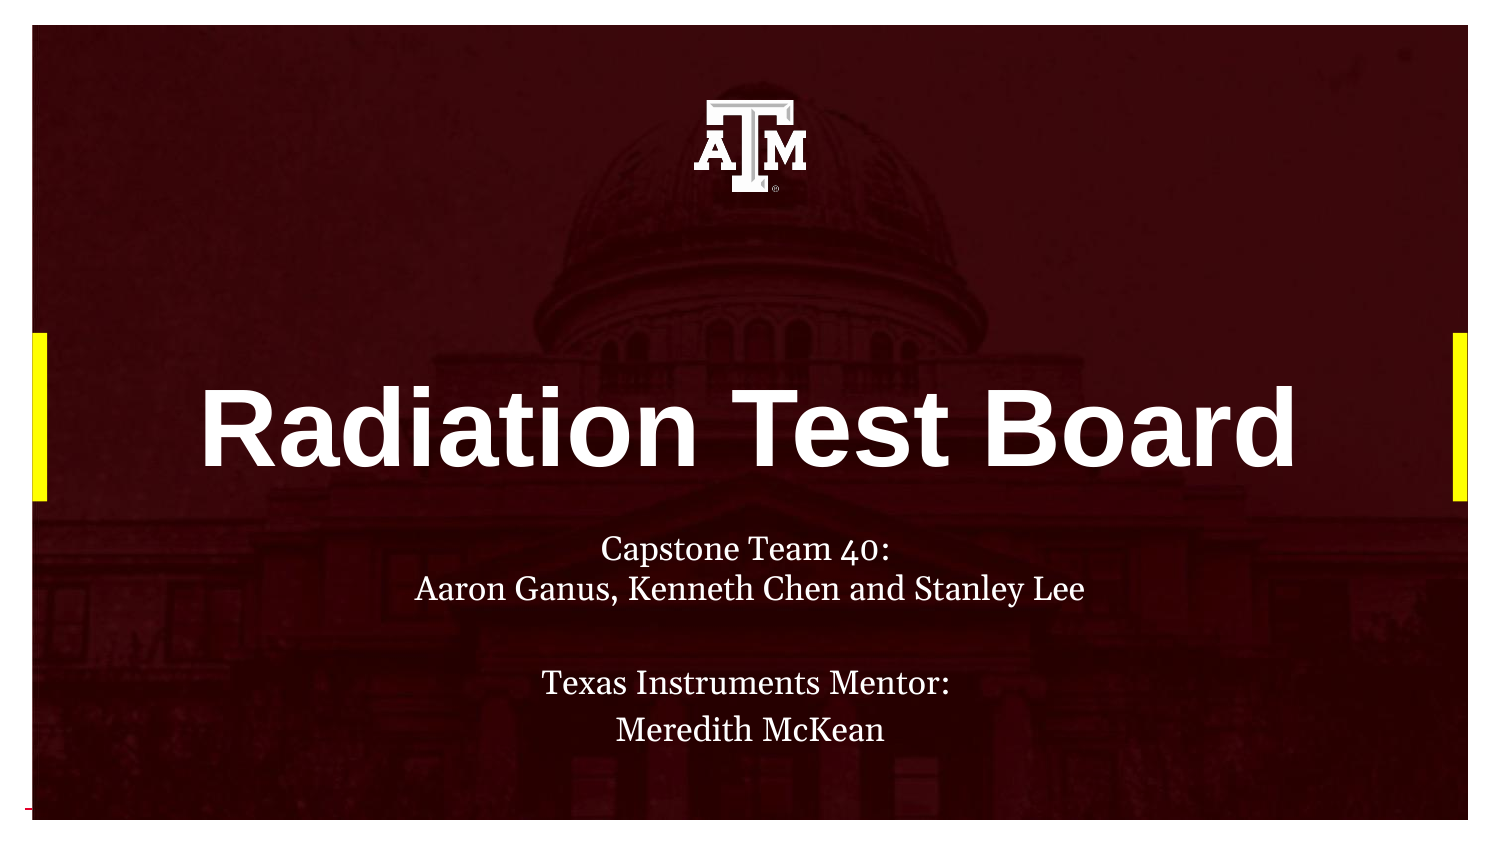

# Radiation Test Board
Capstone Team 40:
Aaron Ganus, Kenneth Chen and Stanley Lee

Texas Instruments Mentor:
Meredith McKean